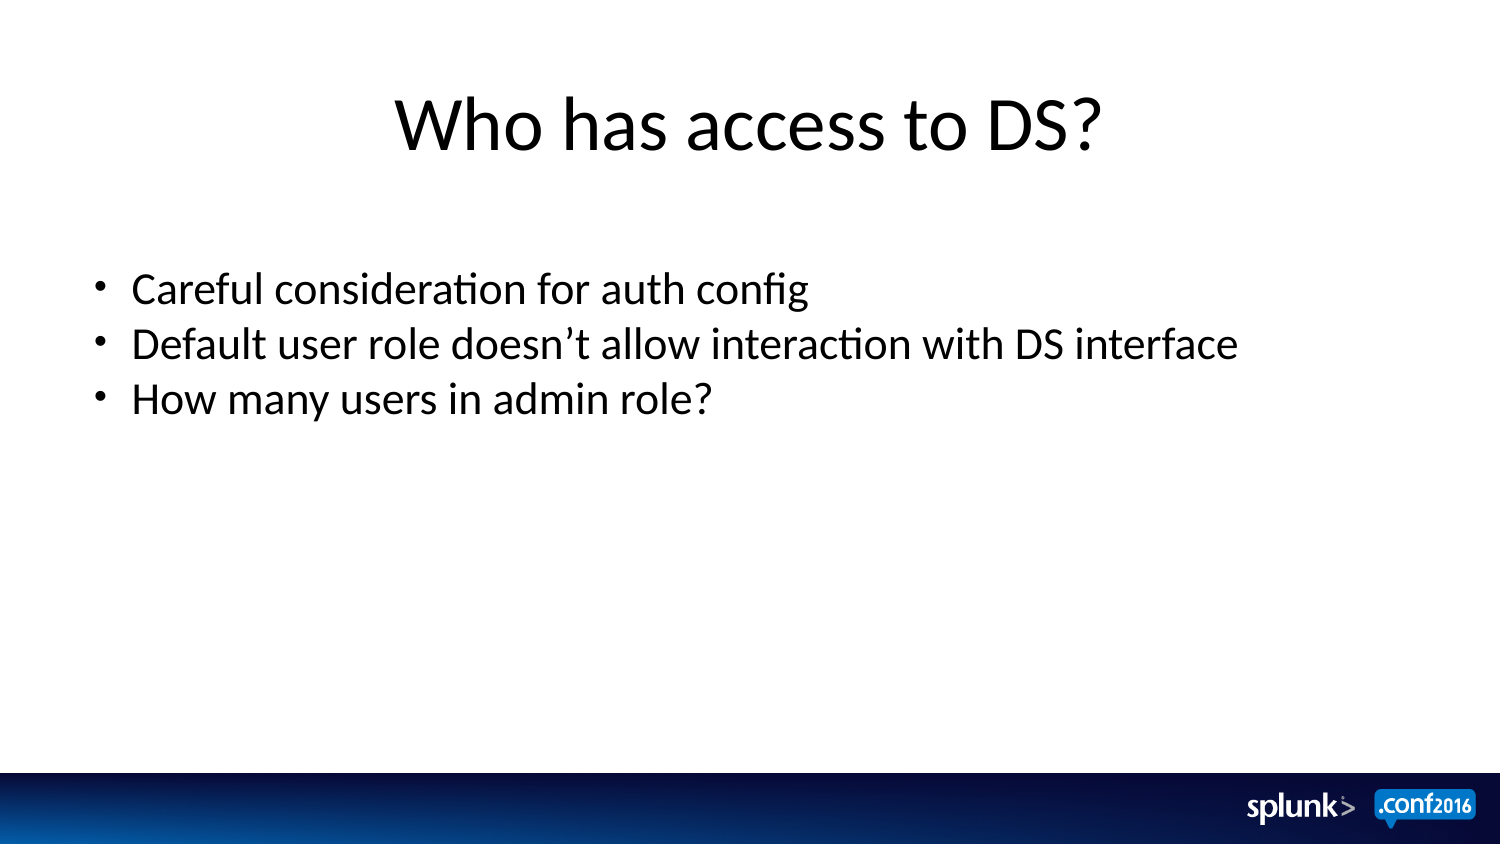

# Who has access to DS?

Careful consideration for auth config
Default user role doesn’t allow interaction with DS interface
How many users in admin role?